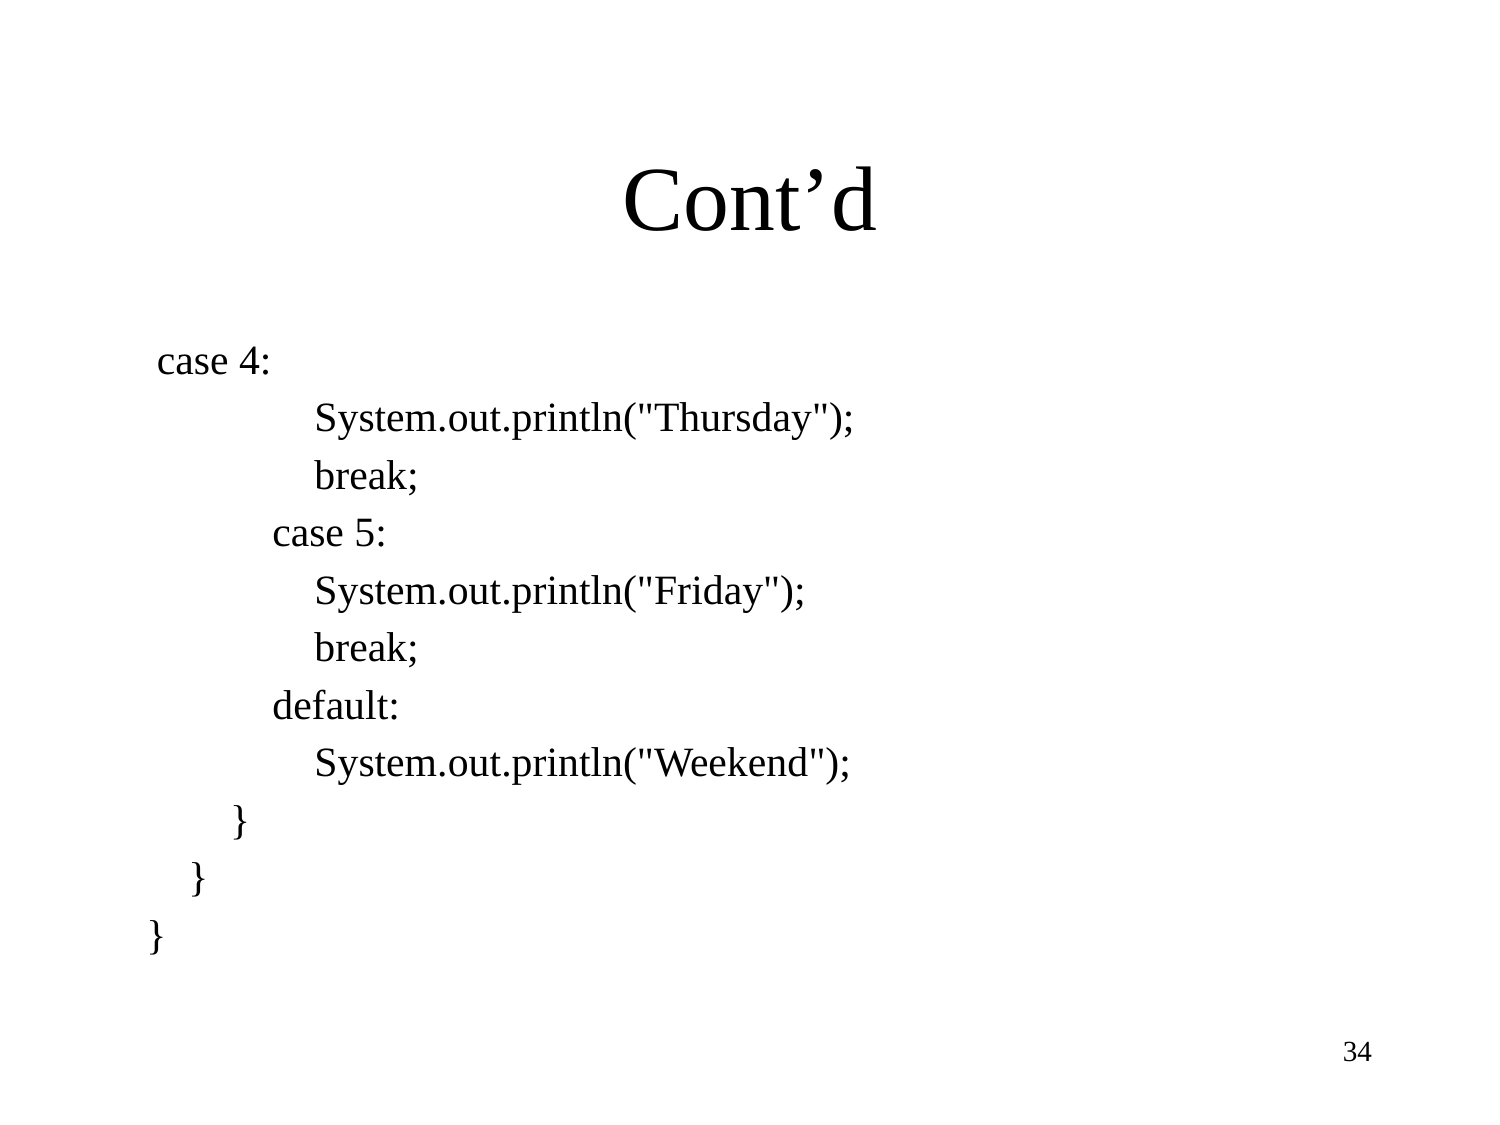

# Cont’d
 case 4:
                System.out.println("Thursday");
                break;
            case 5:
                System.out.println("Friday");
                break;
            default:
                System.out.println("Weekend");
        }
    }
}
34